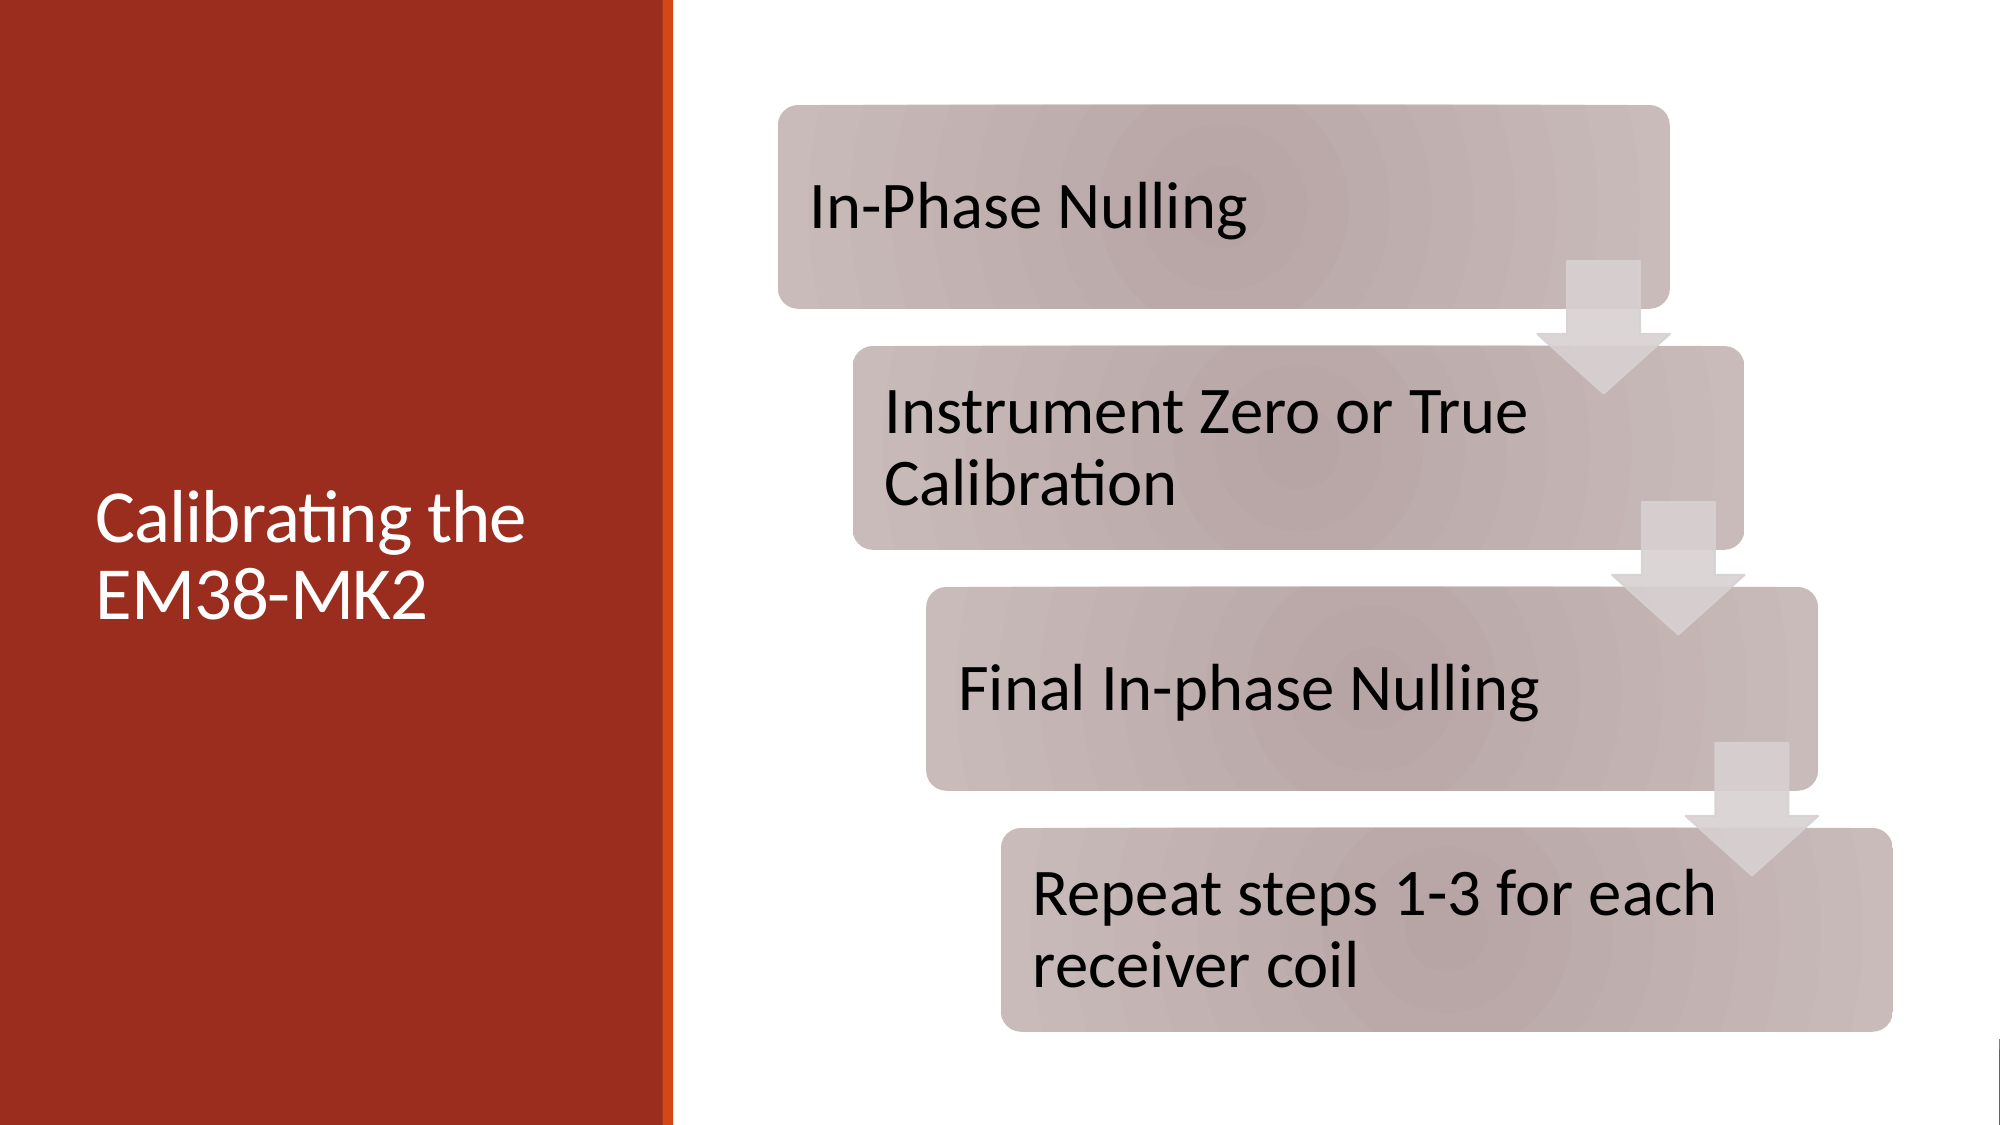

# Calibrating the EM38-MK2
In-Phase Nulling
Instrument Zero or True Calibration
Final In-phase Nulling
Repeat steps 1-3 for each receiver coil